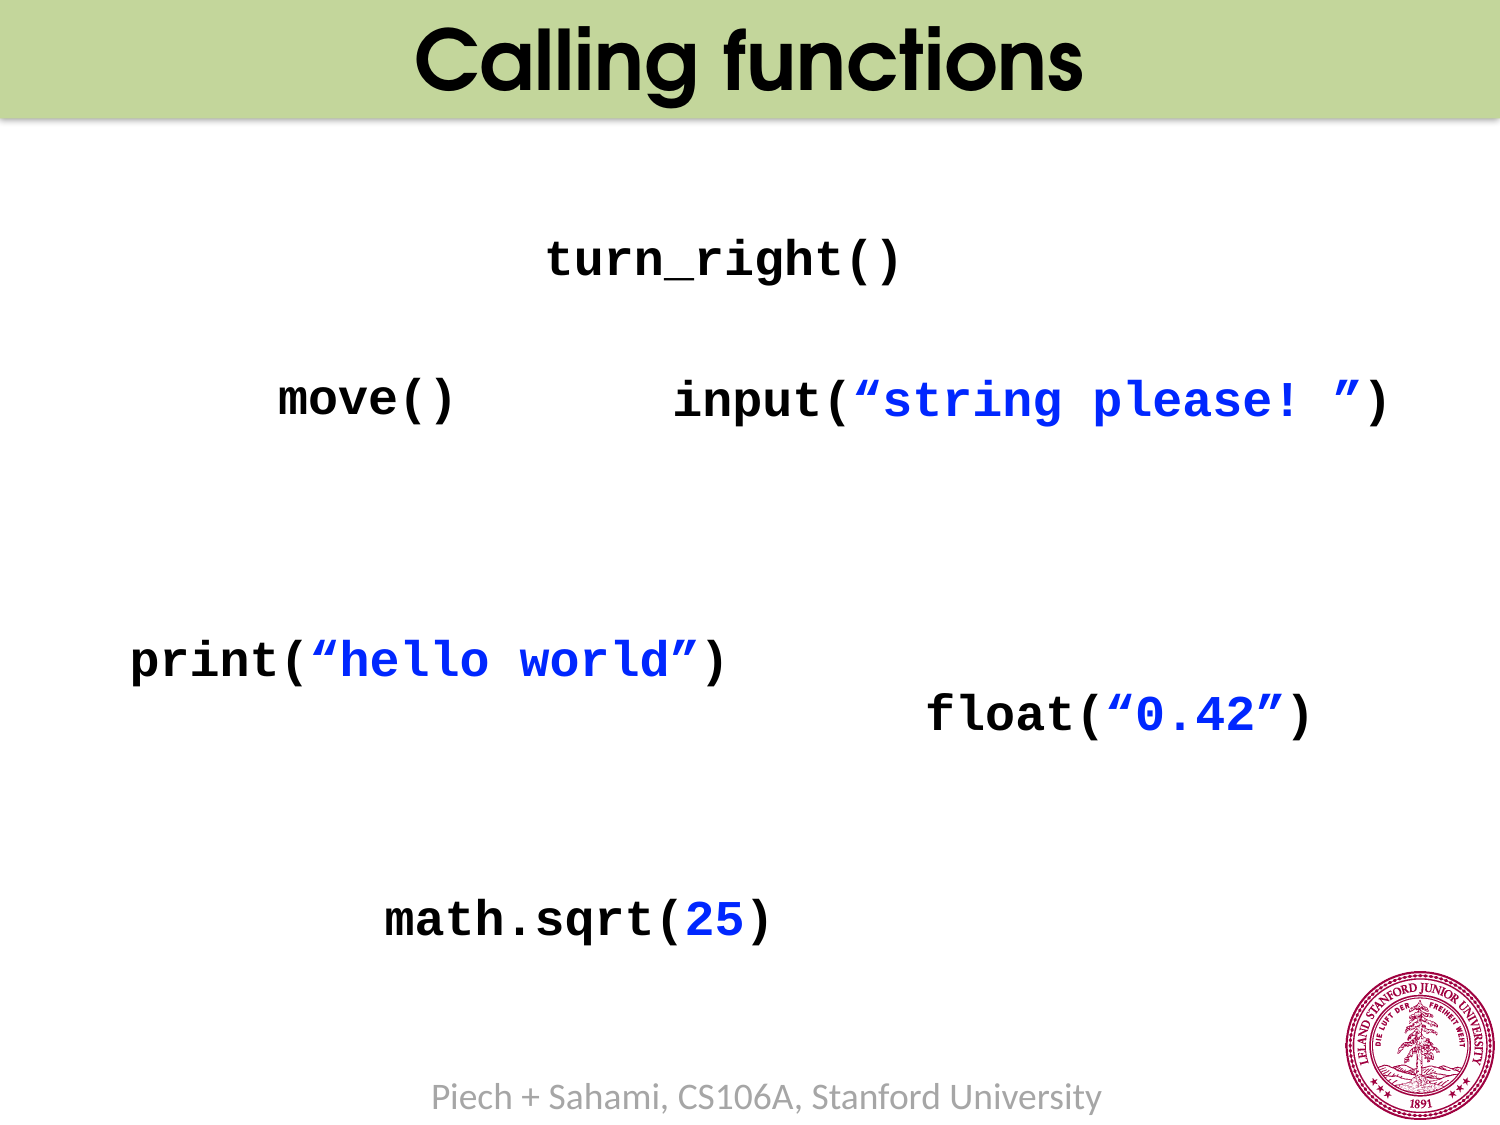

Calling functions
turn_right()
move()
input(“string please! ”)
print(“hello world”)
float(“0.42”)
math.sqrt(25)